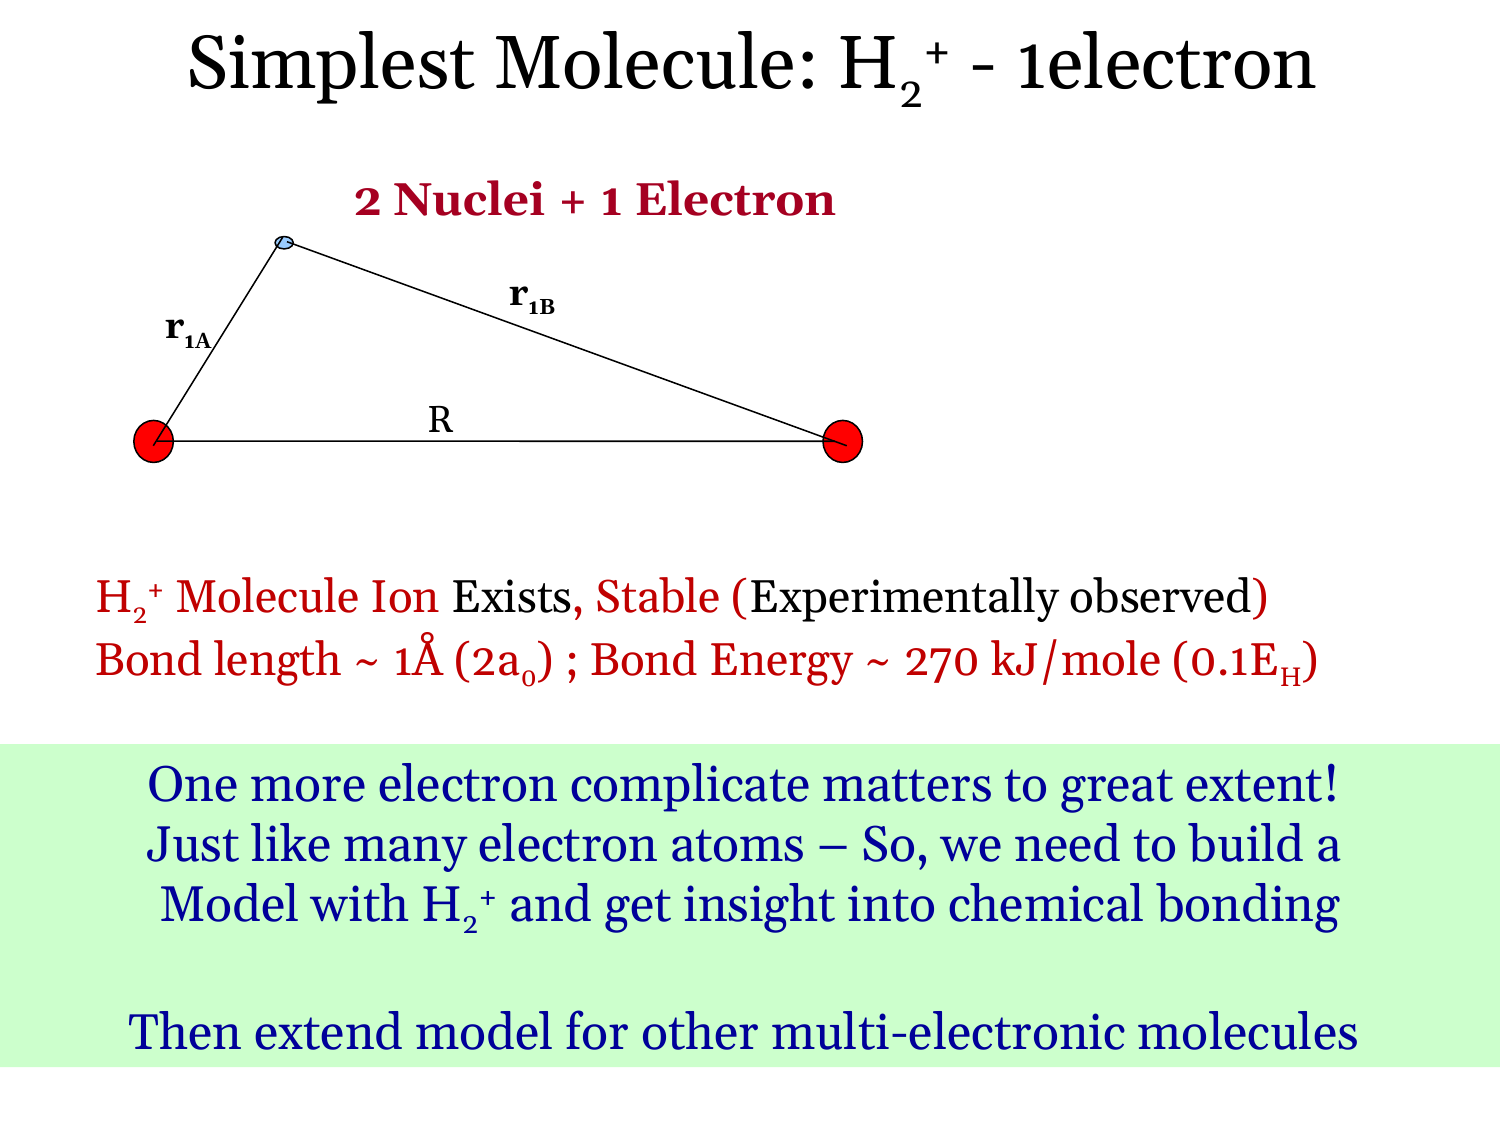

Simplest Molecule: H2+ - 1electron
2 Nuclei + 1 Electron

r1B
r1A
R

H2+ Molecule Ion Exists, Stable (Experimentally observed)
Bond length ~ 1Å (2a0) ; Bond Energy ~ 270 kJ/mole (0.1EH)
One more electron complicate matters to great extent!
Just like many electron atoms – So, we need to build a
Model with H2+ and get insight into chemical bonding

Then extend model for other multi-electronic molecules